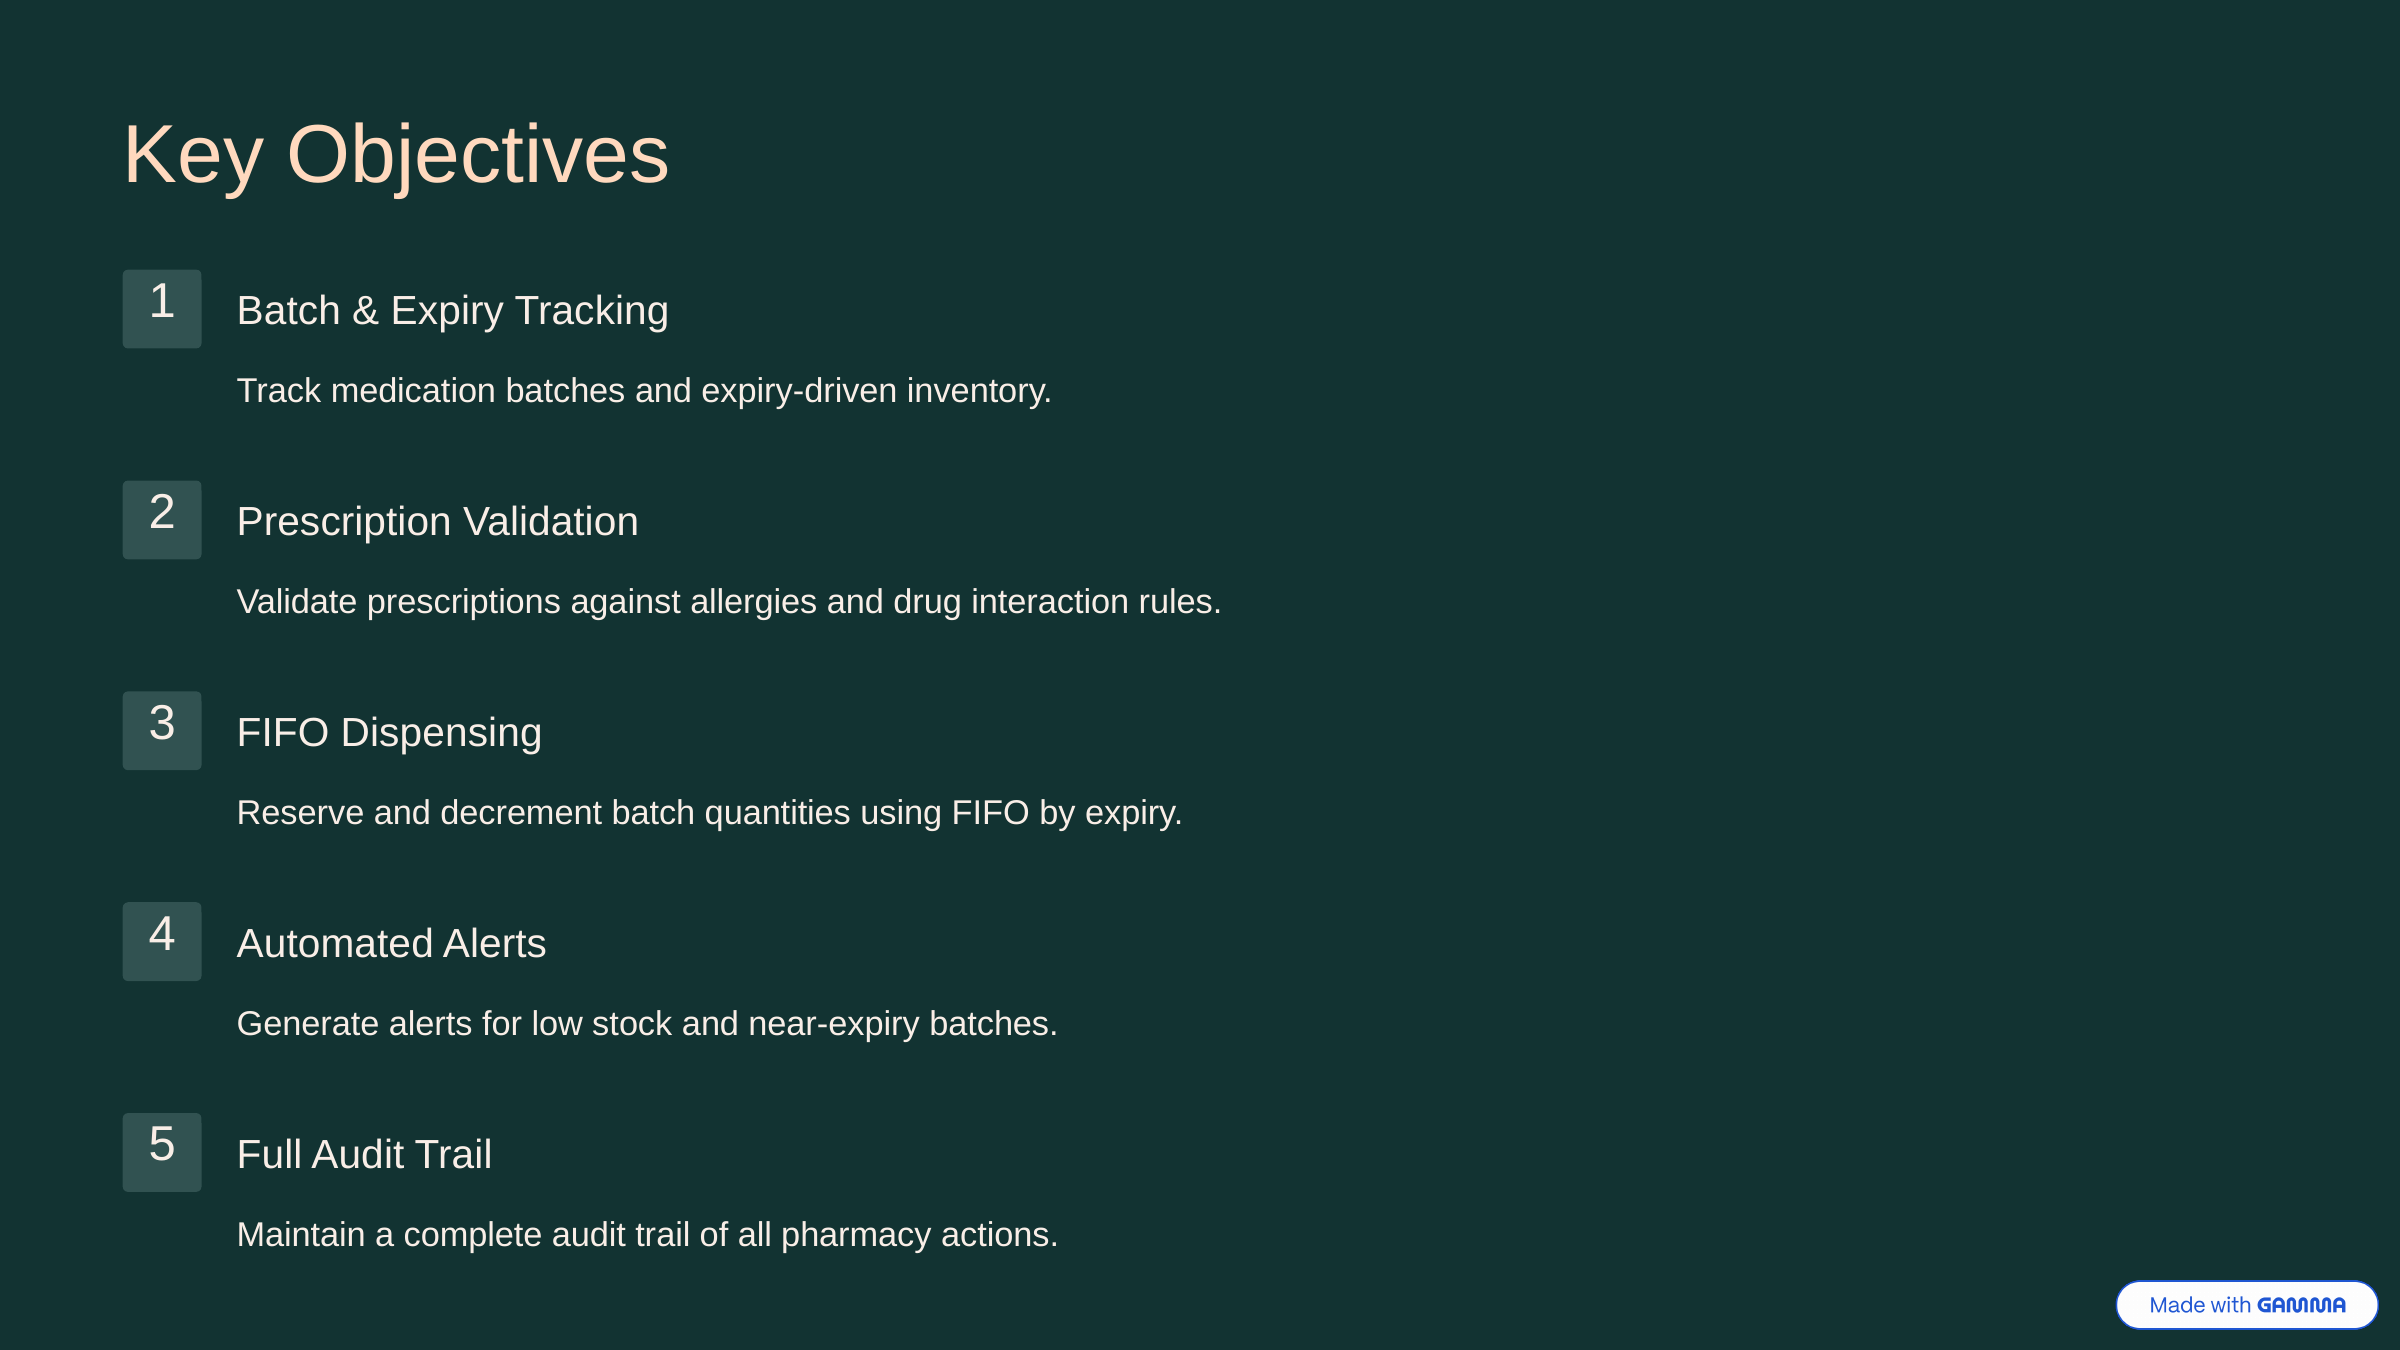

Key Objectives

1
Batch & Expiry Tracking
Track medication batches and expiry-driven inventory.

2
Prescription Validation
Validate prescriptions against allergies and drug interaction rules.

3
FIFO Dispensing
Reserve and decrement batch quantities using FIFO by expiry.

4
Automated Alerts
Generate alerts for low stock and near-expiry batches.

5
Full Audit Trail
Maintain a complete audit trail of all pharmacy actions.